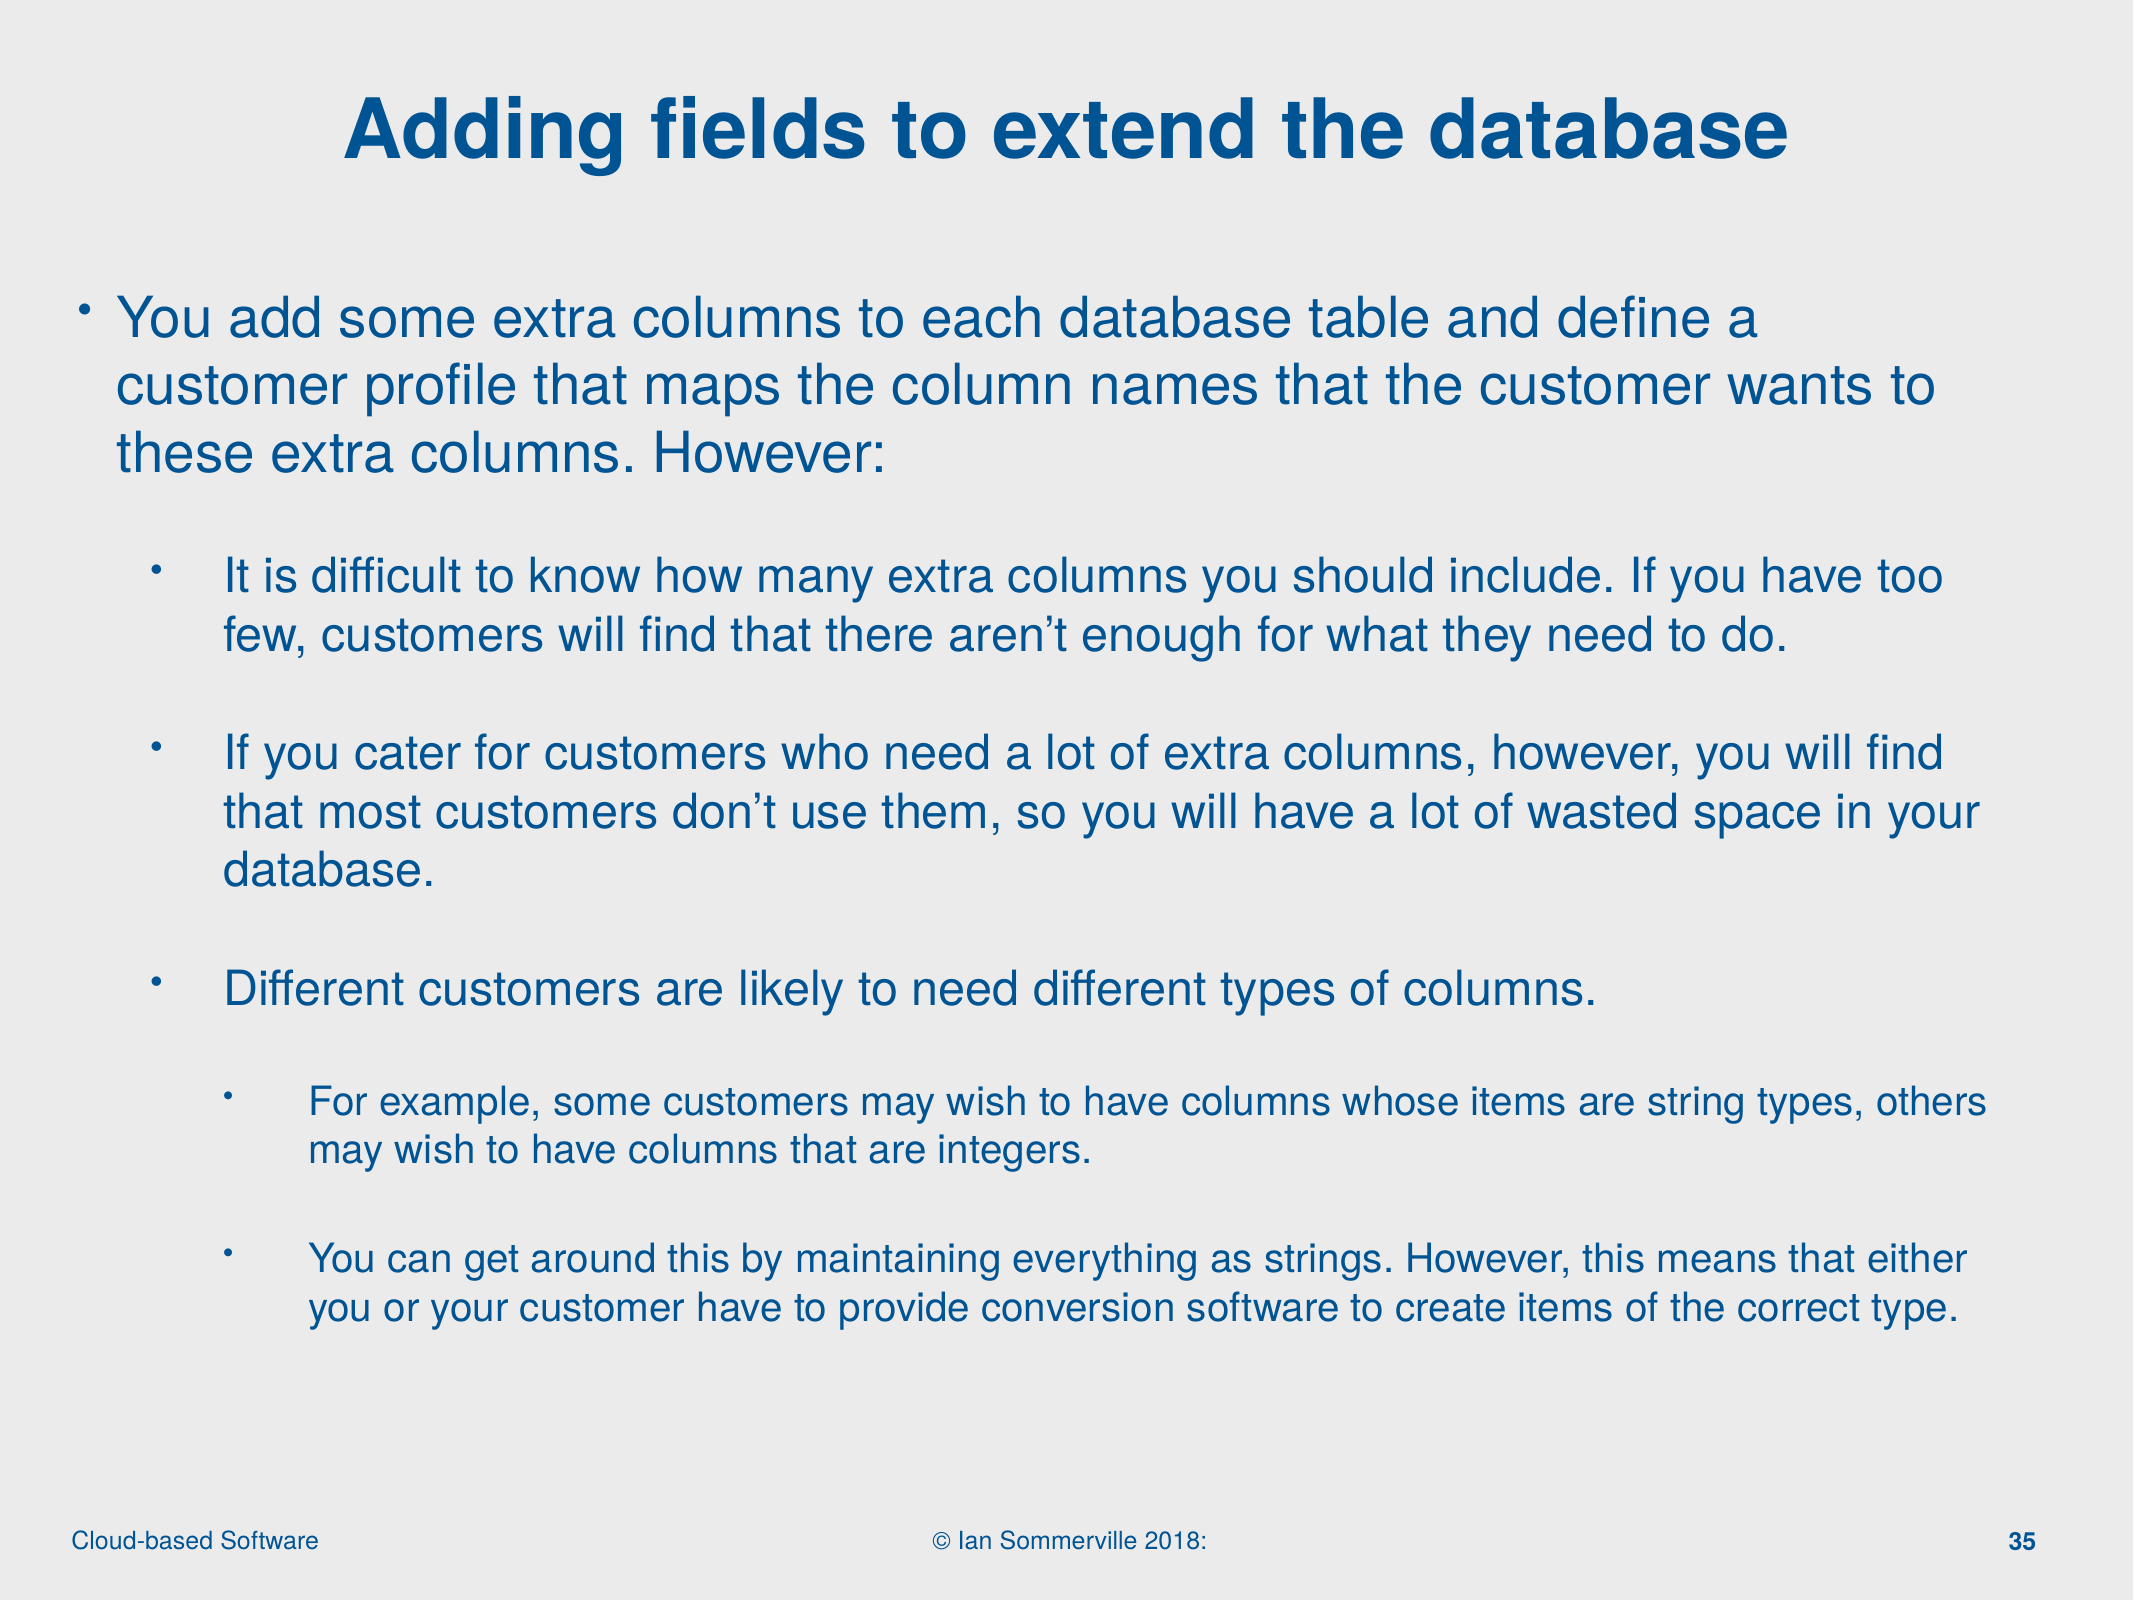

# Adding fields to extend the database
You add some extra columns to each database table and define a customer profile that maps the column names that the customer wants to these extra columns. However:
It is difficult to know how many extra columns you should include. If you have too few, customers will find that there aren’t enough for what they need to do.
If you cater for customers who need a lot of extra columns, however, you will find that most customers don’t use them, so you will have a lot of wasted space in your database.
Different customers are likely to need different types of columns.
For example, some customers may wish to have columns whose items are string types, others may wish to have columns that are integers.
You can get around this by maintaining everything as strings. However, this means that either you or your customer have to provide conversion software to create items of the correct type.
35